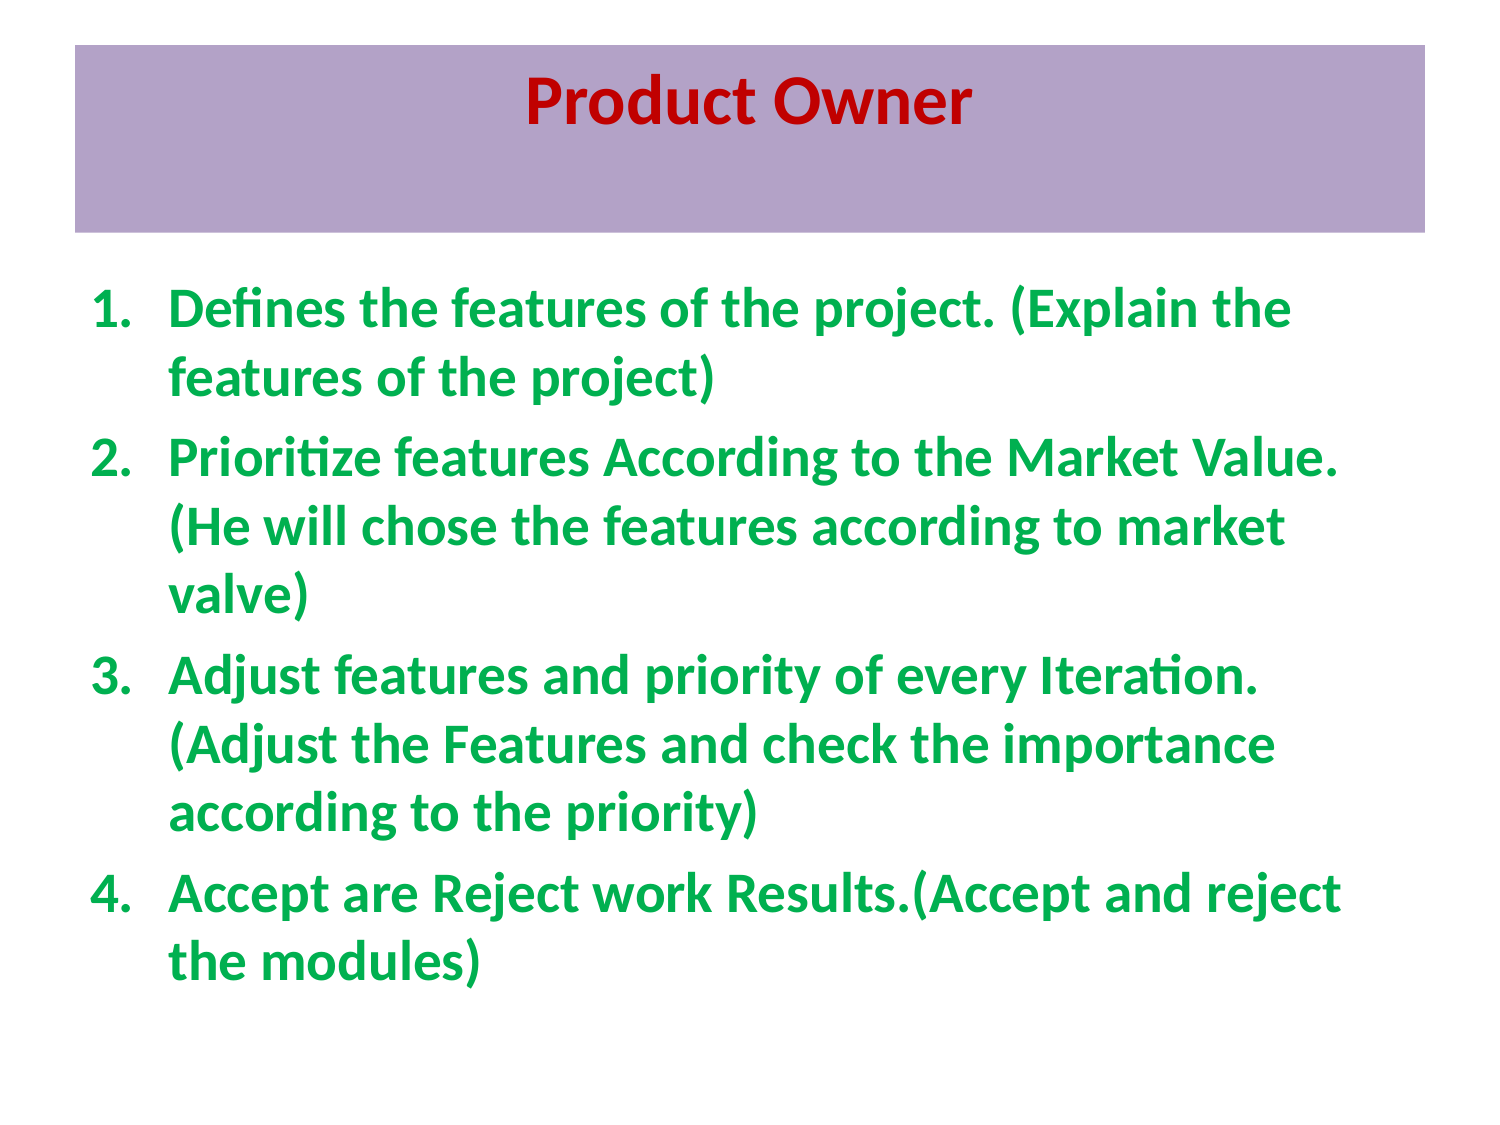

# Product Owner
Defines the features of the project. (Explain the features of the project)
Prioritize features According to the Market Value. (He will chose the features according to market valve)
Adjust features and priority of every Iteration. (Adjust the Features and check the importance according to the priority)
Accept are Reject work Results.(Accept and reject the modules)